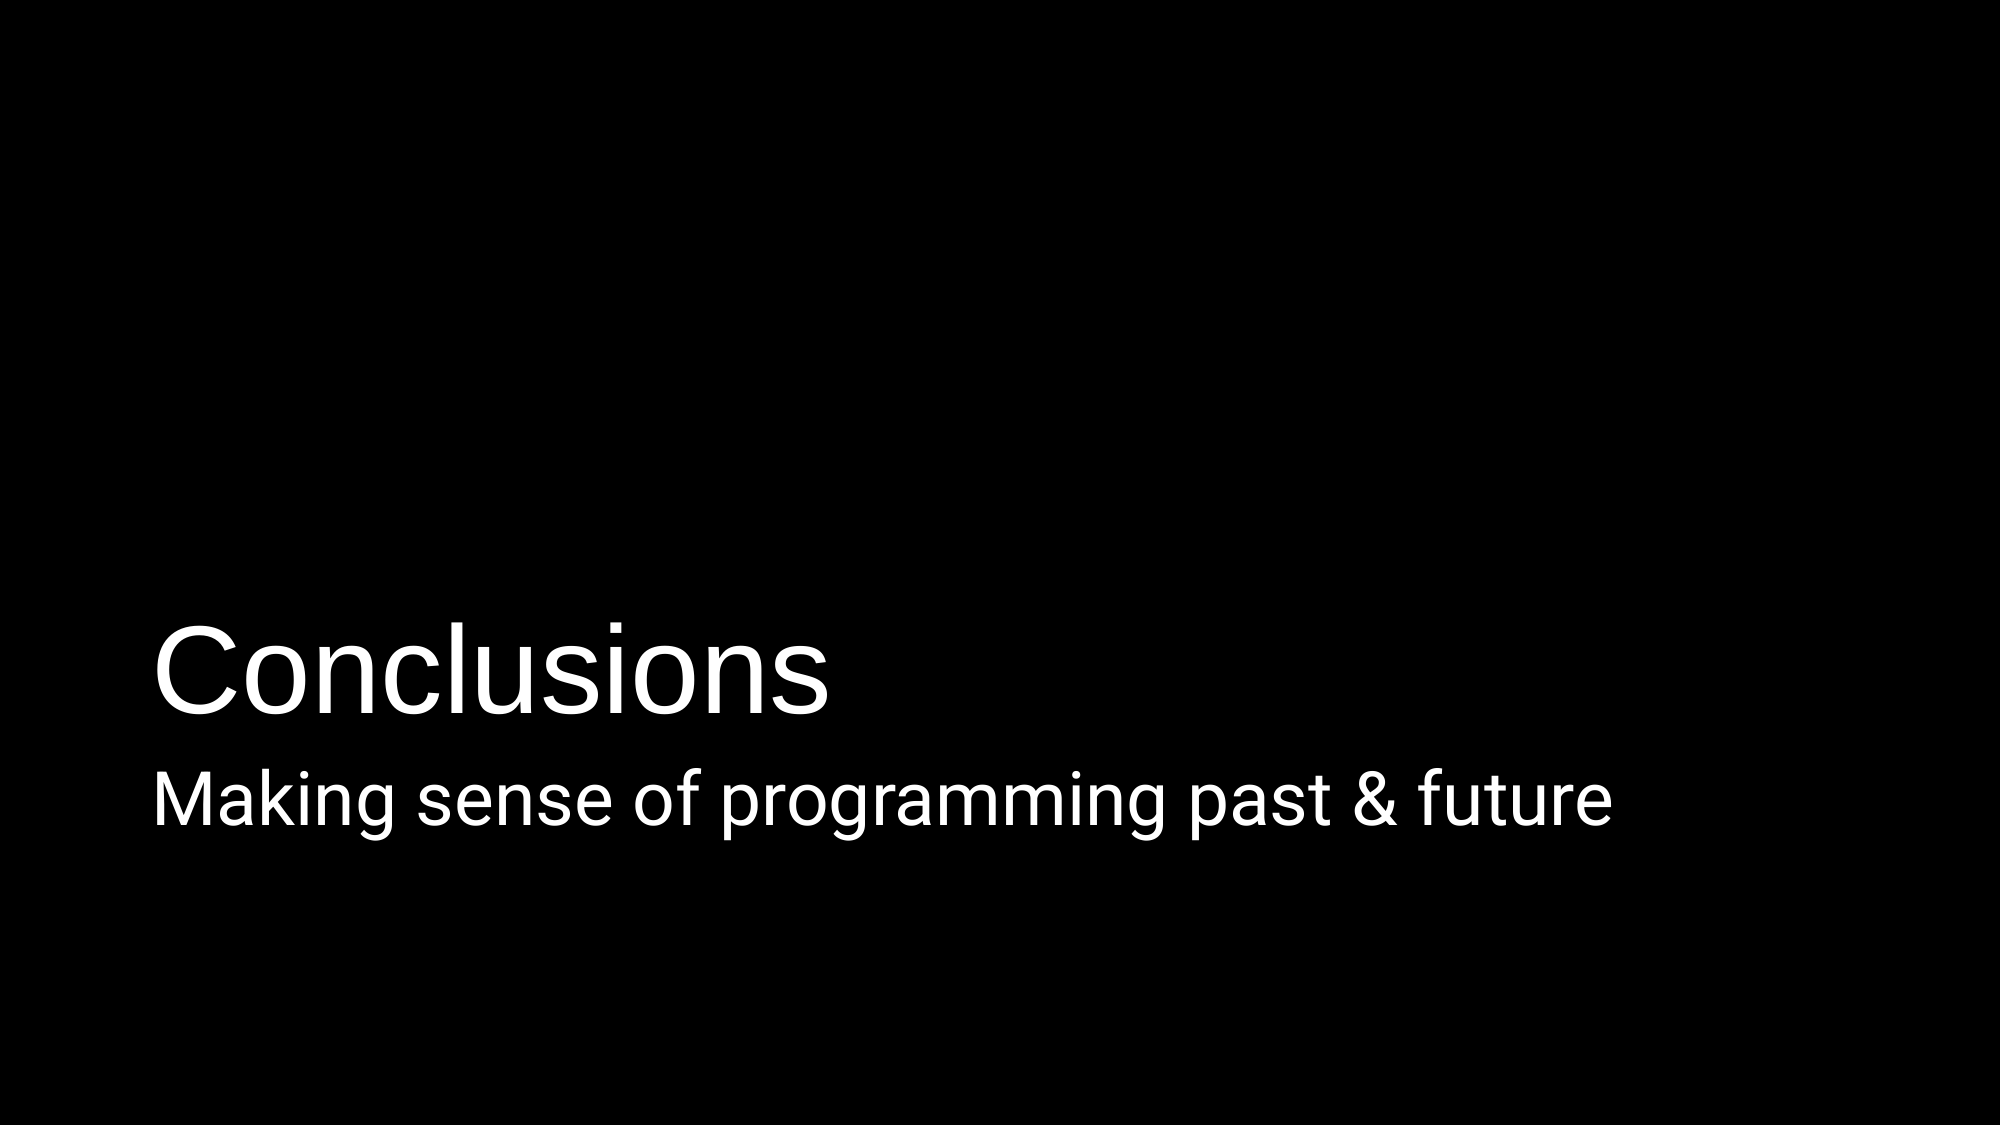

# Conclusions
Making sense of programming past & future